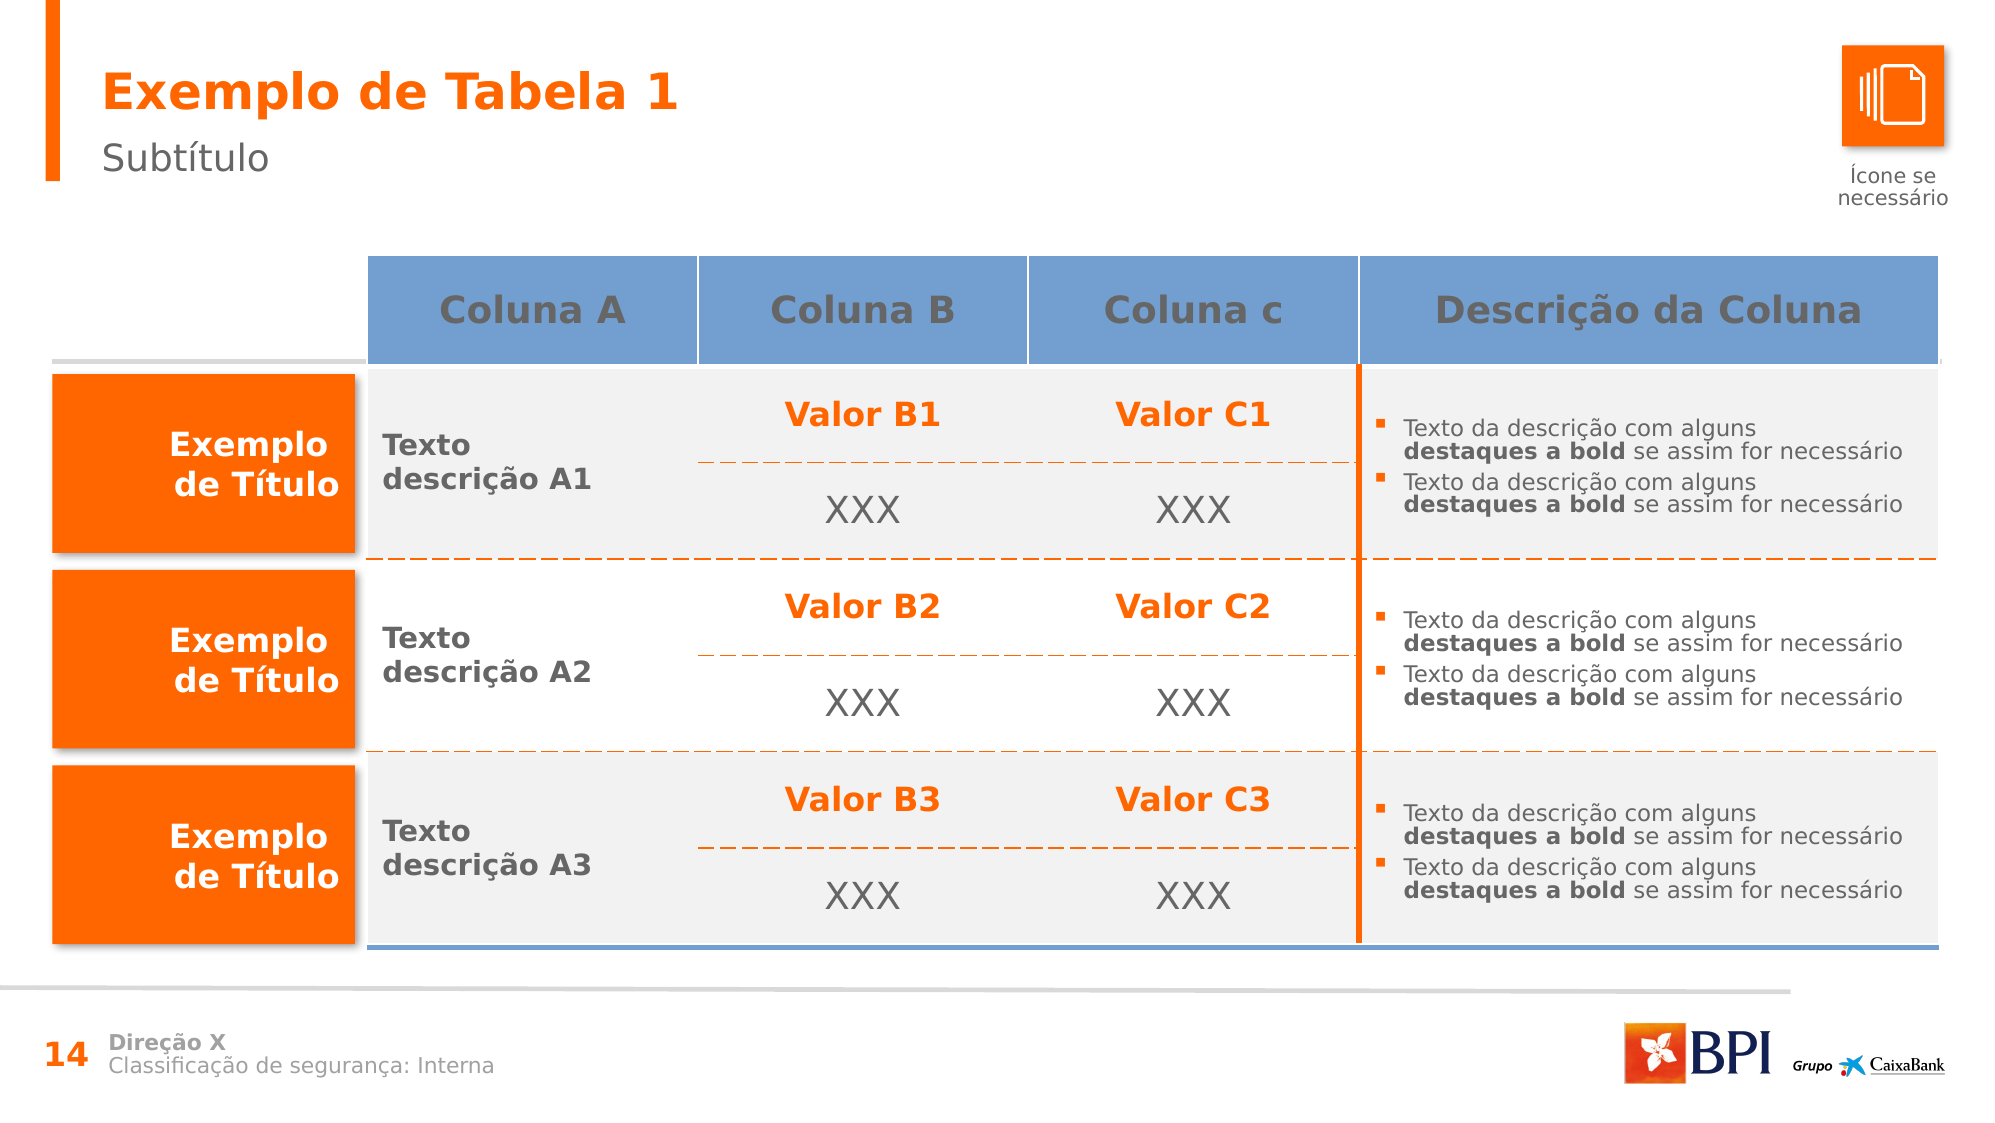

Exemplo de Tabela 1

Subtítulo

Ícone se necessário

| Coluna A | Coluna B | Coluna c | Descrição da Coluna |
| --- | --- | --- | --- |
| Texto descrição A1 | Valor B1 | Valor C1 | Texto da descrição com alguns destaques a bold se assim for necessário Texto da descrição com alguns destaques a bold se assim for necessário |
|  | XXX | XXX |  |
| Texto descrição A2 | Valor B2 | Valor C2 | Texto da descrição com alguns destaques a bold se assim for necessário Texto da descrição com alguns destaques a bold se assim for necessário |
|  | XXX | XXX |  |
| Texto descrição A3 | Valor B3 | Valor C3 | Texto da descrição com alguns destaques a bold se assim for necessário Texto da descrição com alguns destaques a bold se assim for necessário |
|  | XXX | XXX |  |
Exemplo
de Título
Exemplo
de Título
Exemplo
de Título
14